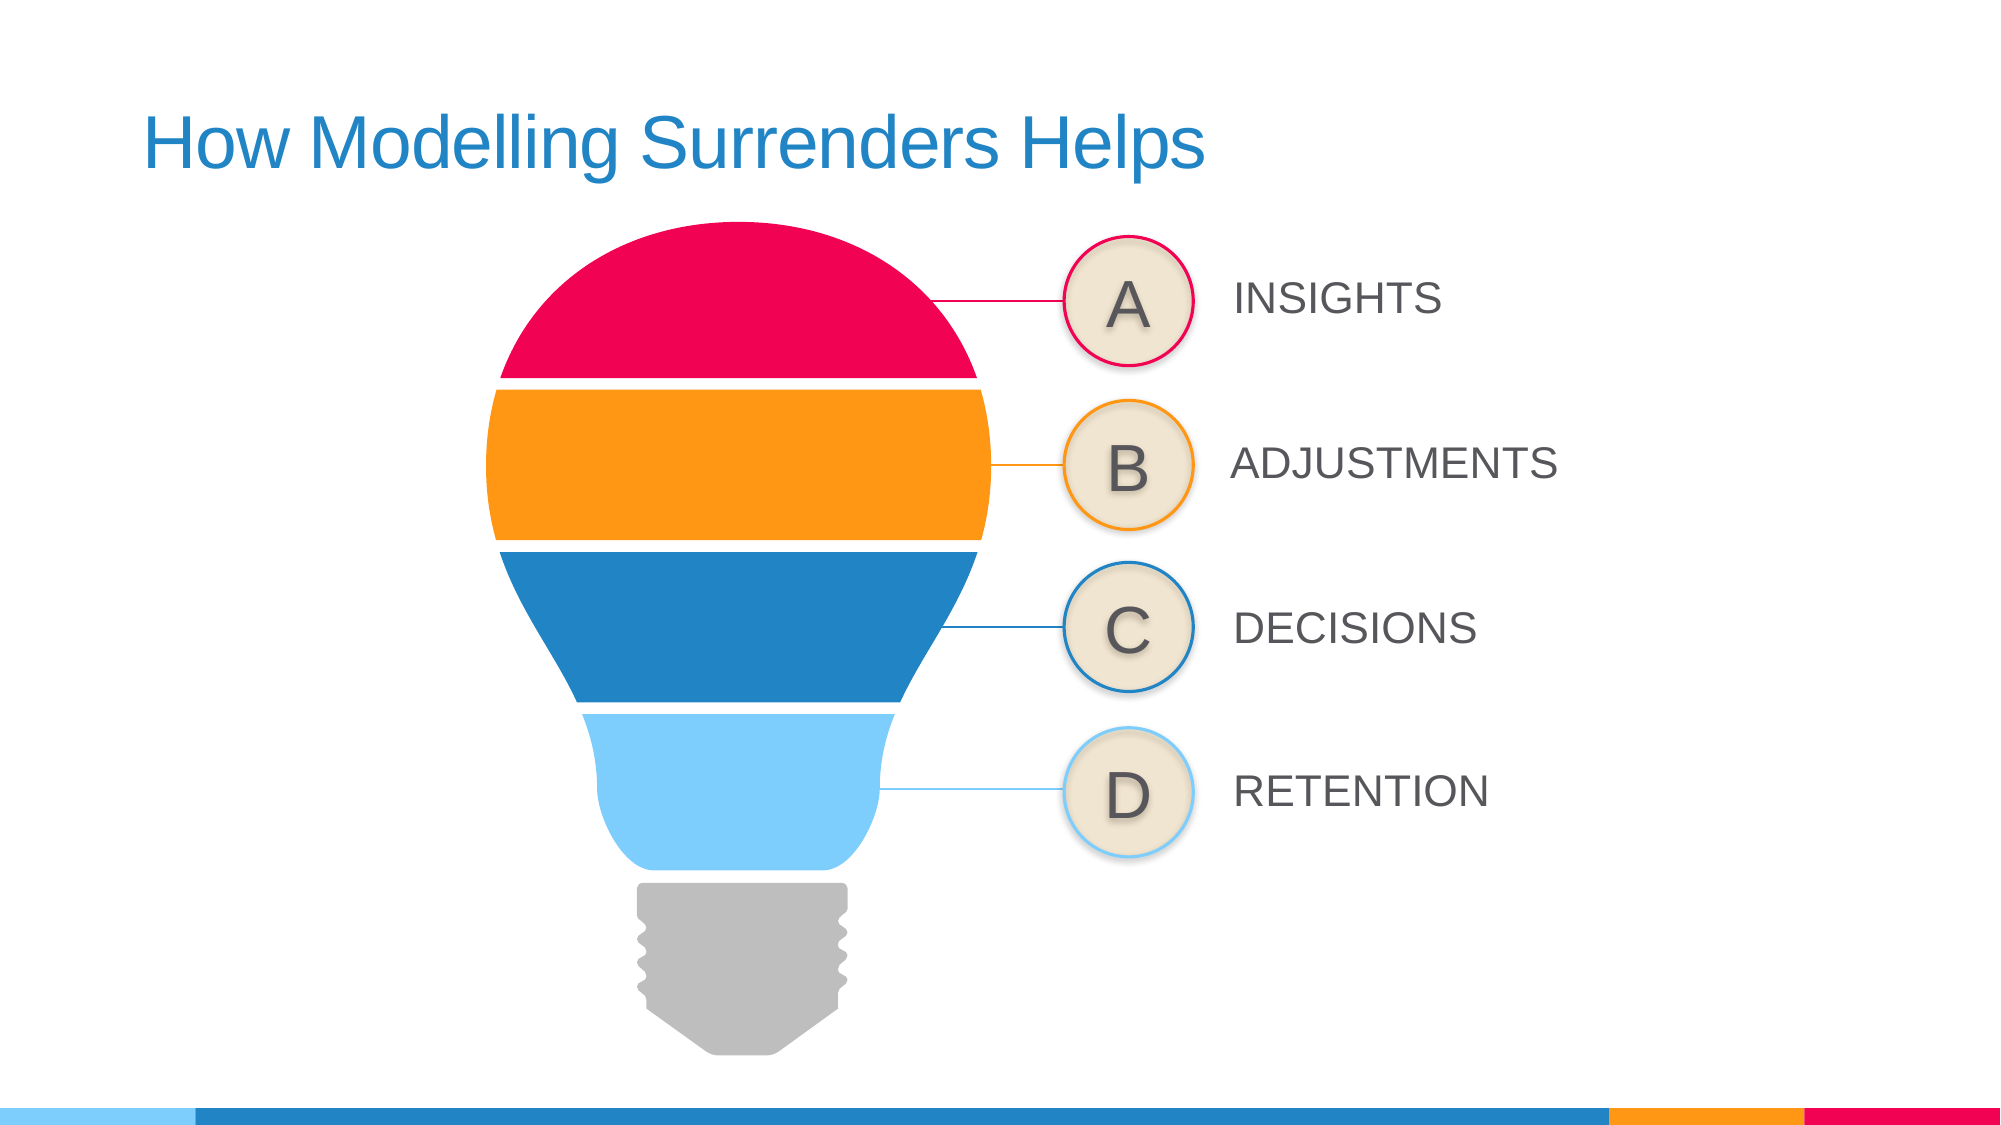

# How Modelling Surrenders Helps

A
INSIGHTS

B
ADJUSTMENTS

C
DECISIONS

D
RETENTION